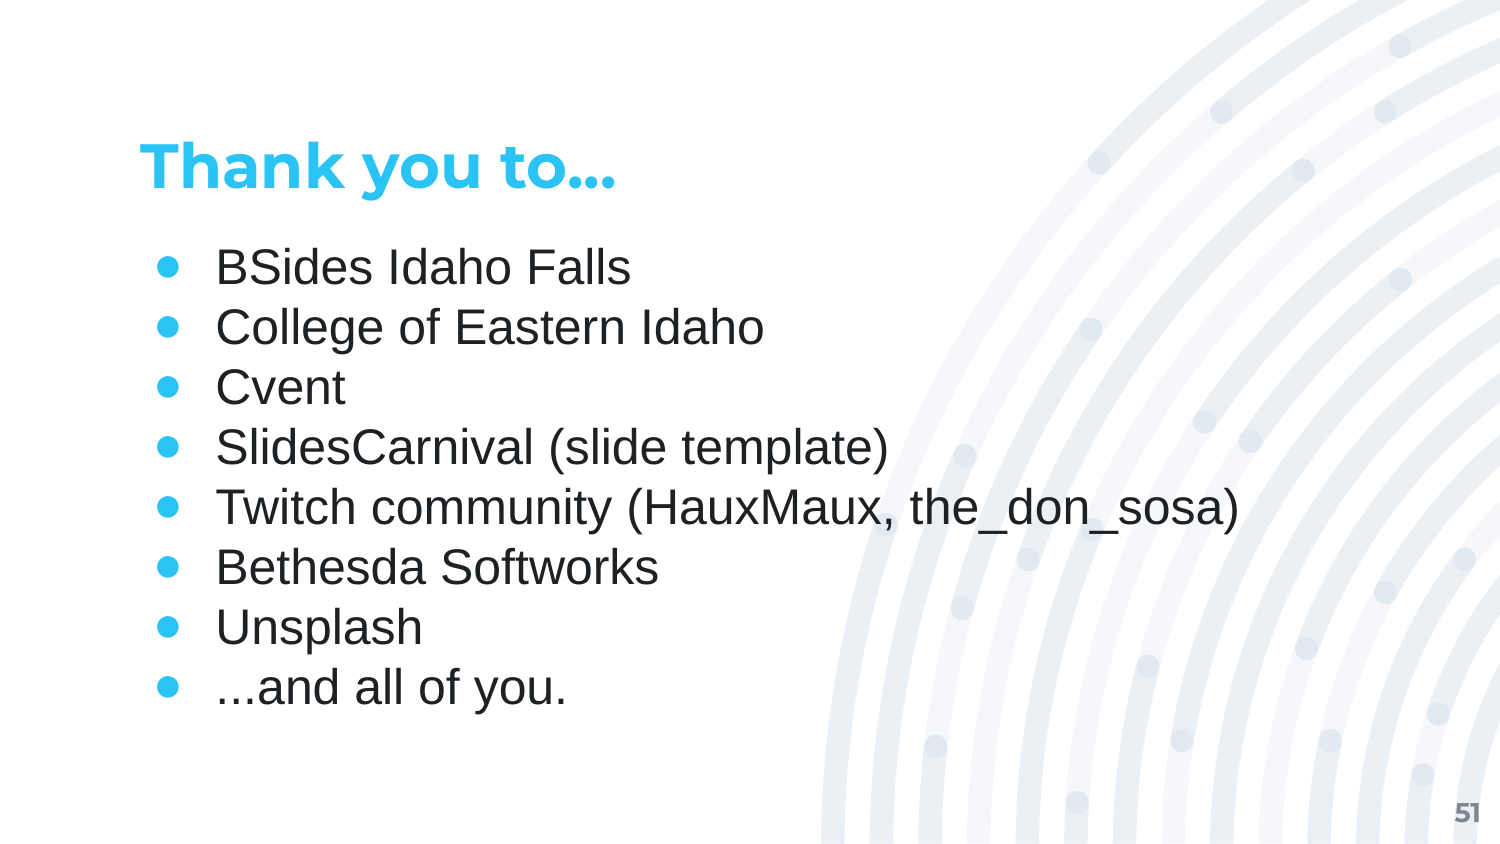

# Thank you to...
BSides Idaho Falls
College of Eastern Idaho
Cvent
SlidesCarnival (slide template)
Twitch community (HauxMaux, the_don_sosa)
Bethesda Softworks
Unsplash
...and all of you.
51